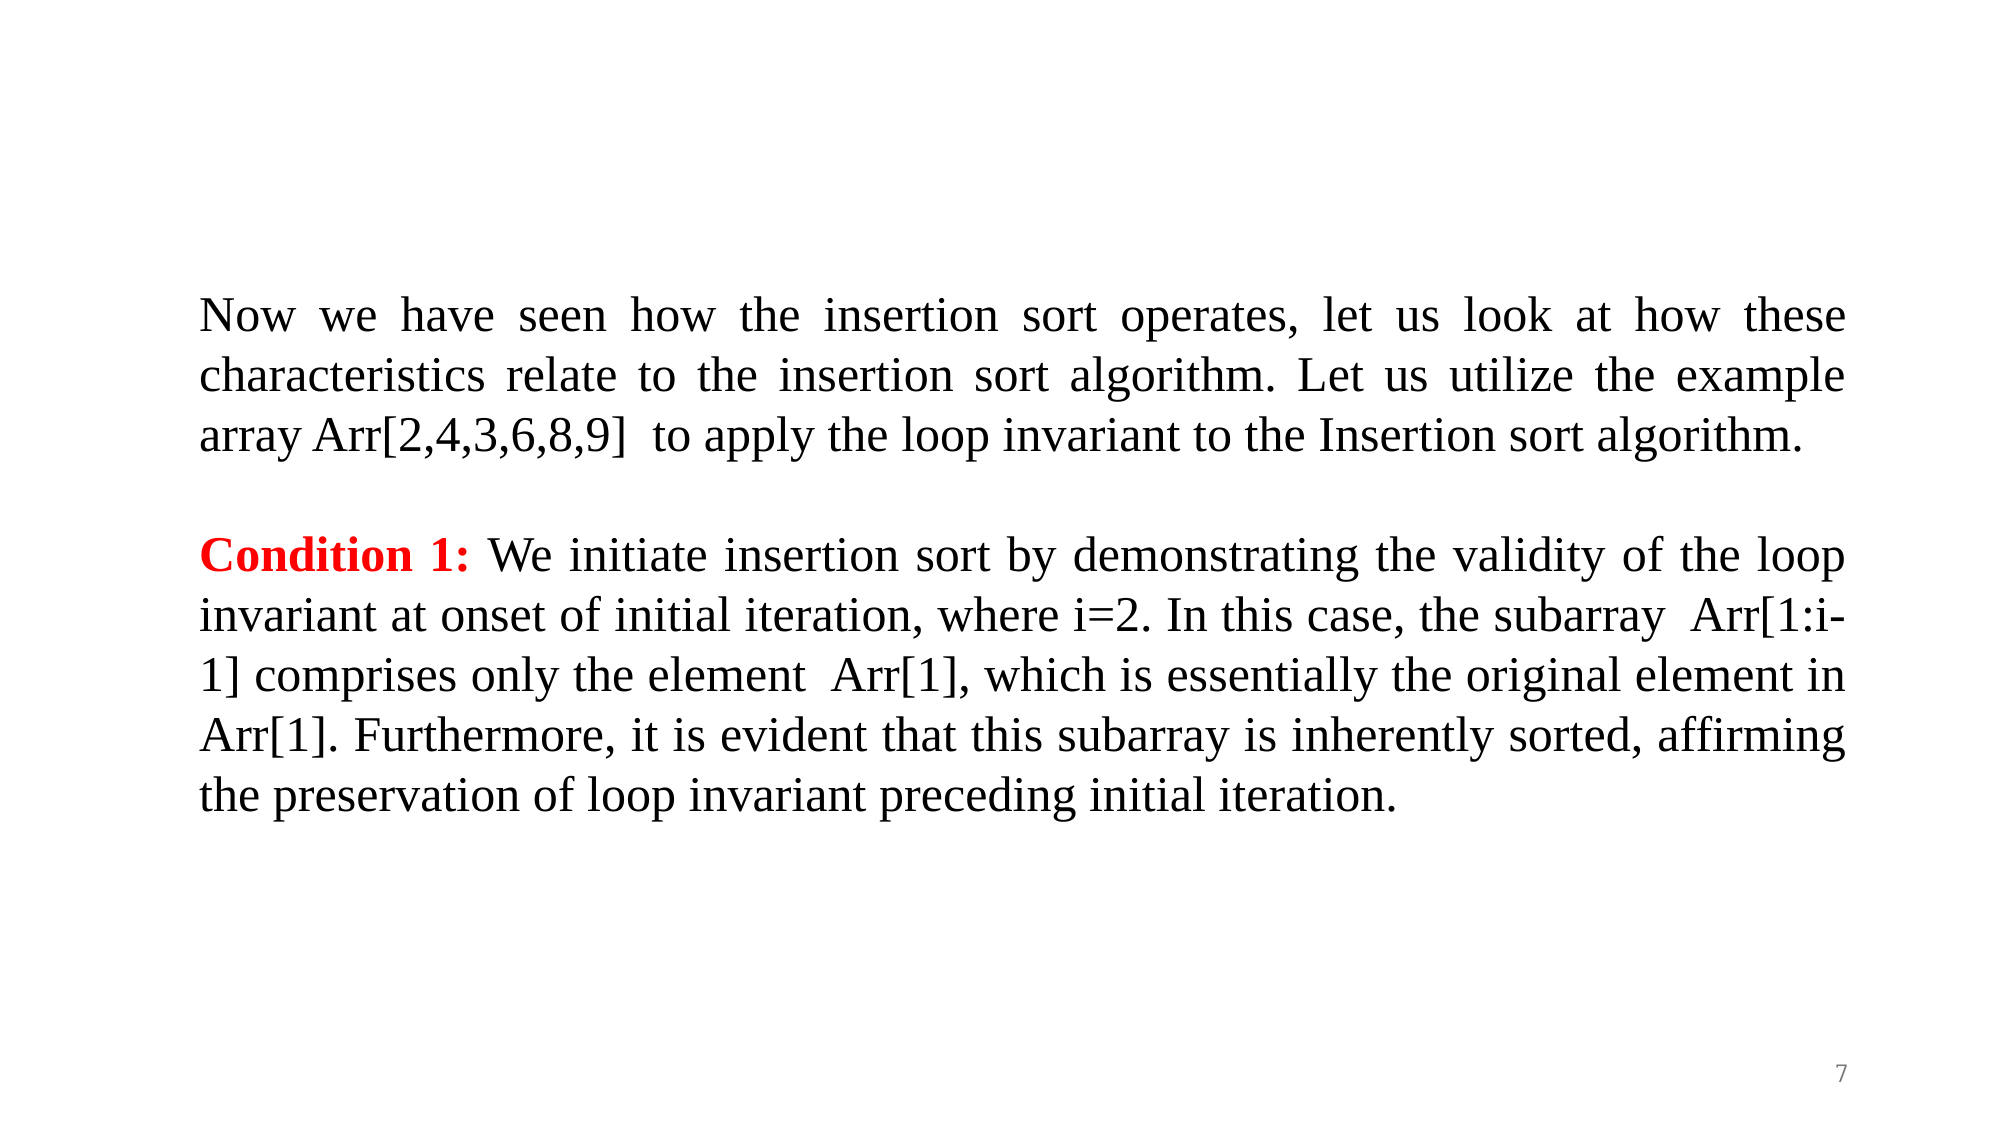

Now we have seen how the insertion sort operates, let us look at how these characteristics relate to the insertion sort algorithm. Let us utilize the example array Arr[2,4,3,6,8,9]  to apply the loop invariant to the Insertion sort algorithm.

Condition 1: We initiate insertion sort by demonstrating the validity of the loop invariant at onset of initial iteration, where i=2. In this case, the subarray  Arr[1:i-1] comprises only the element  Arr[1], which is essentially the original element in Arr[1]. Furthermore, it is evident that this subarray is inherently sorted, affirming the preservation of loop invariant preceding initial iteration.
7